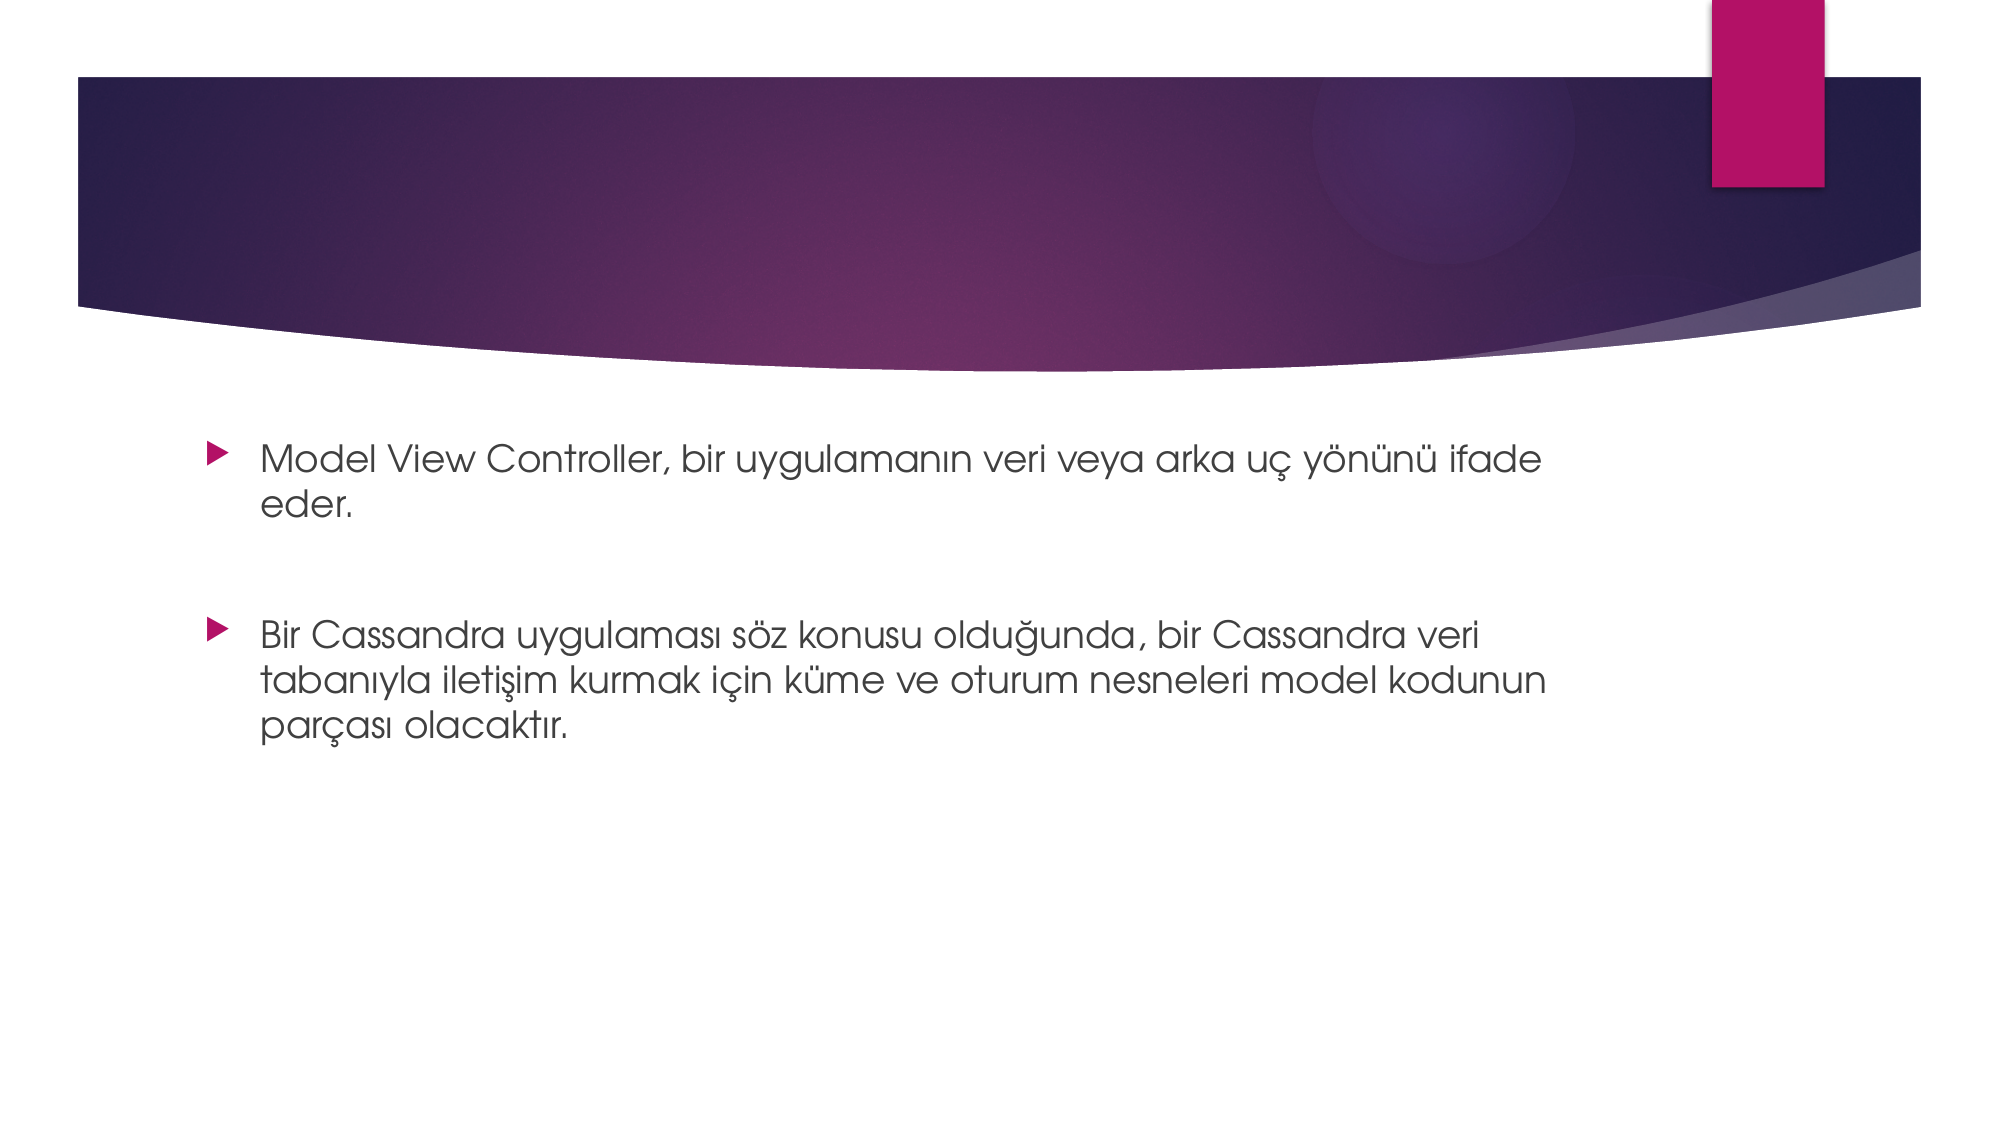

#
Model View Controller, bir uygulamanın veri veya arka uç yönünü ifade eder.

Bir Cassandra uygulaması söz konusu olduğunda, bir Cassandra veri tabanıyla iletişim kurmak için küme ve oturum nesneleri model kodunun parçası olacaktır.